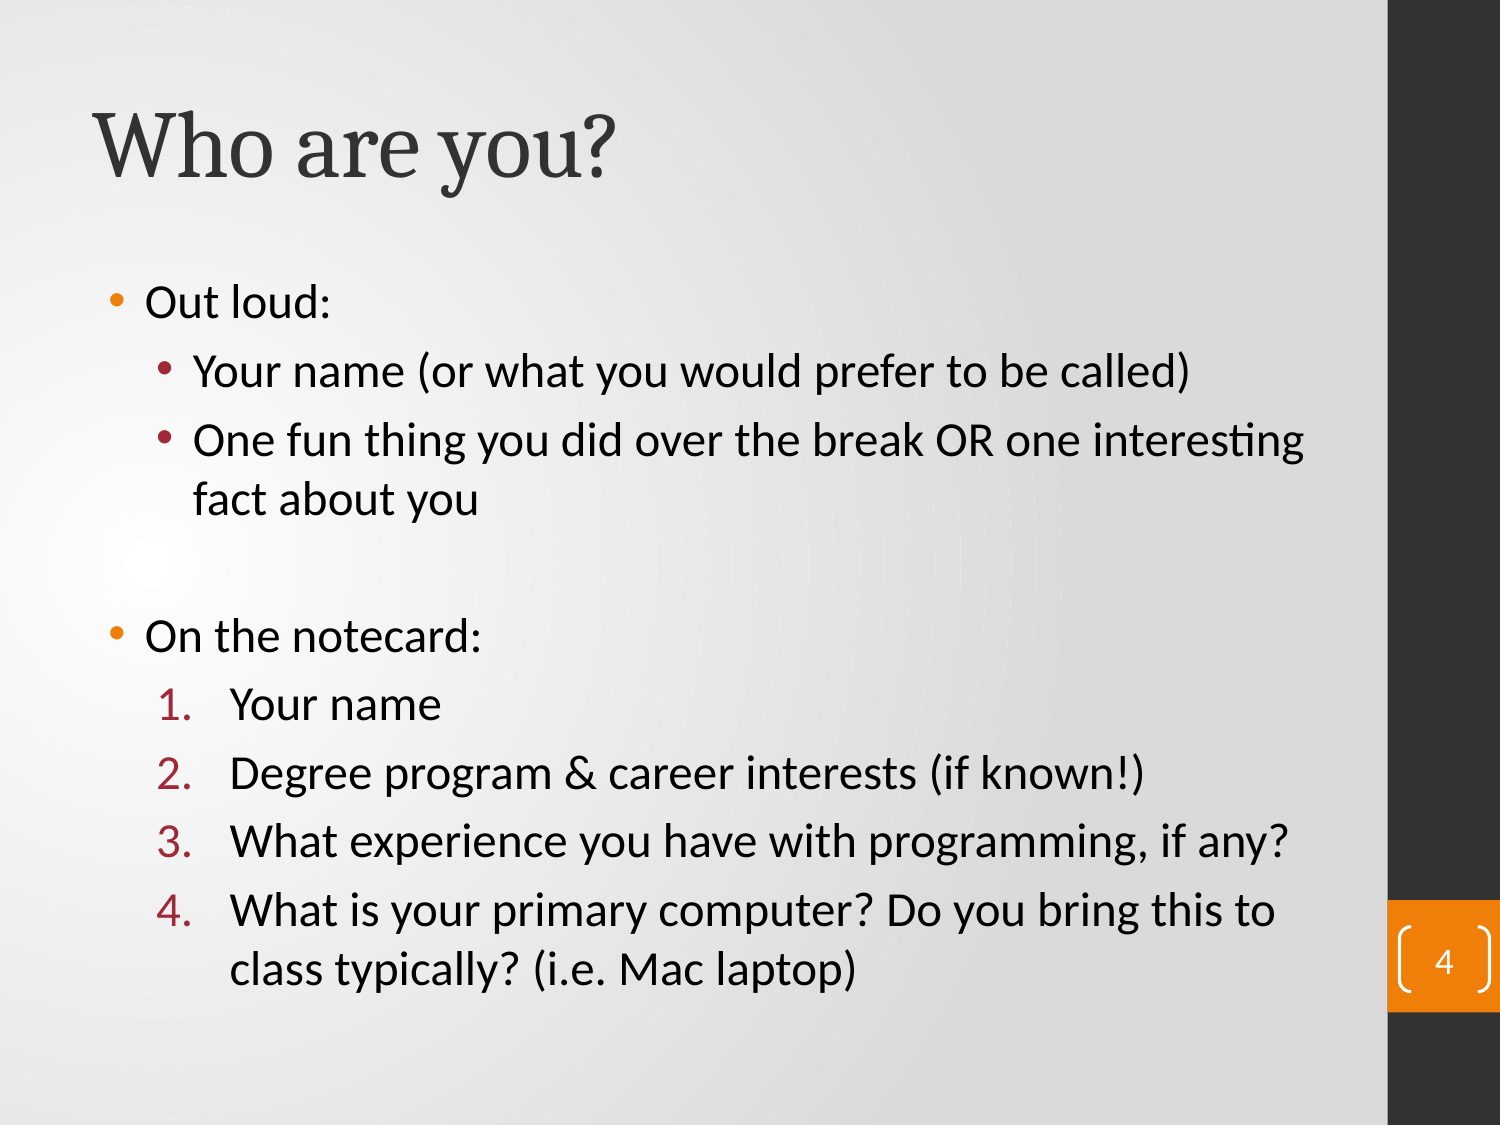

# Who are you?
Out loud:
Your name (or what you would prefer to be called)
One fun thing you did over the break OR one interesting fact about you

On the notecard:
Your name
Degree program & career interests (if known!)
What experience you have with programming, if any?
What is your primary computer? Do you bring this to class typically? (i.e. Mac laptop)
4